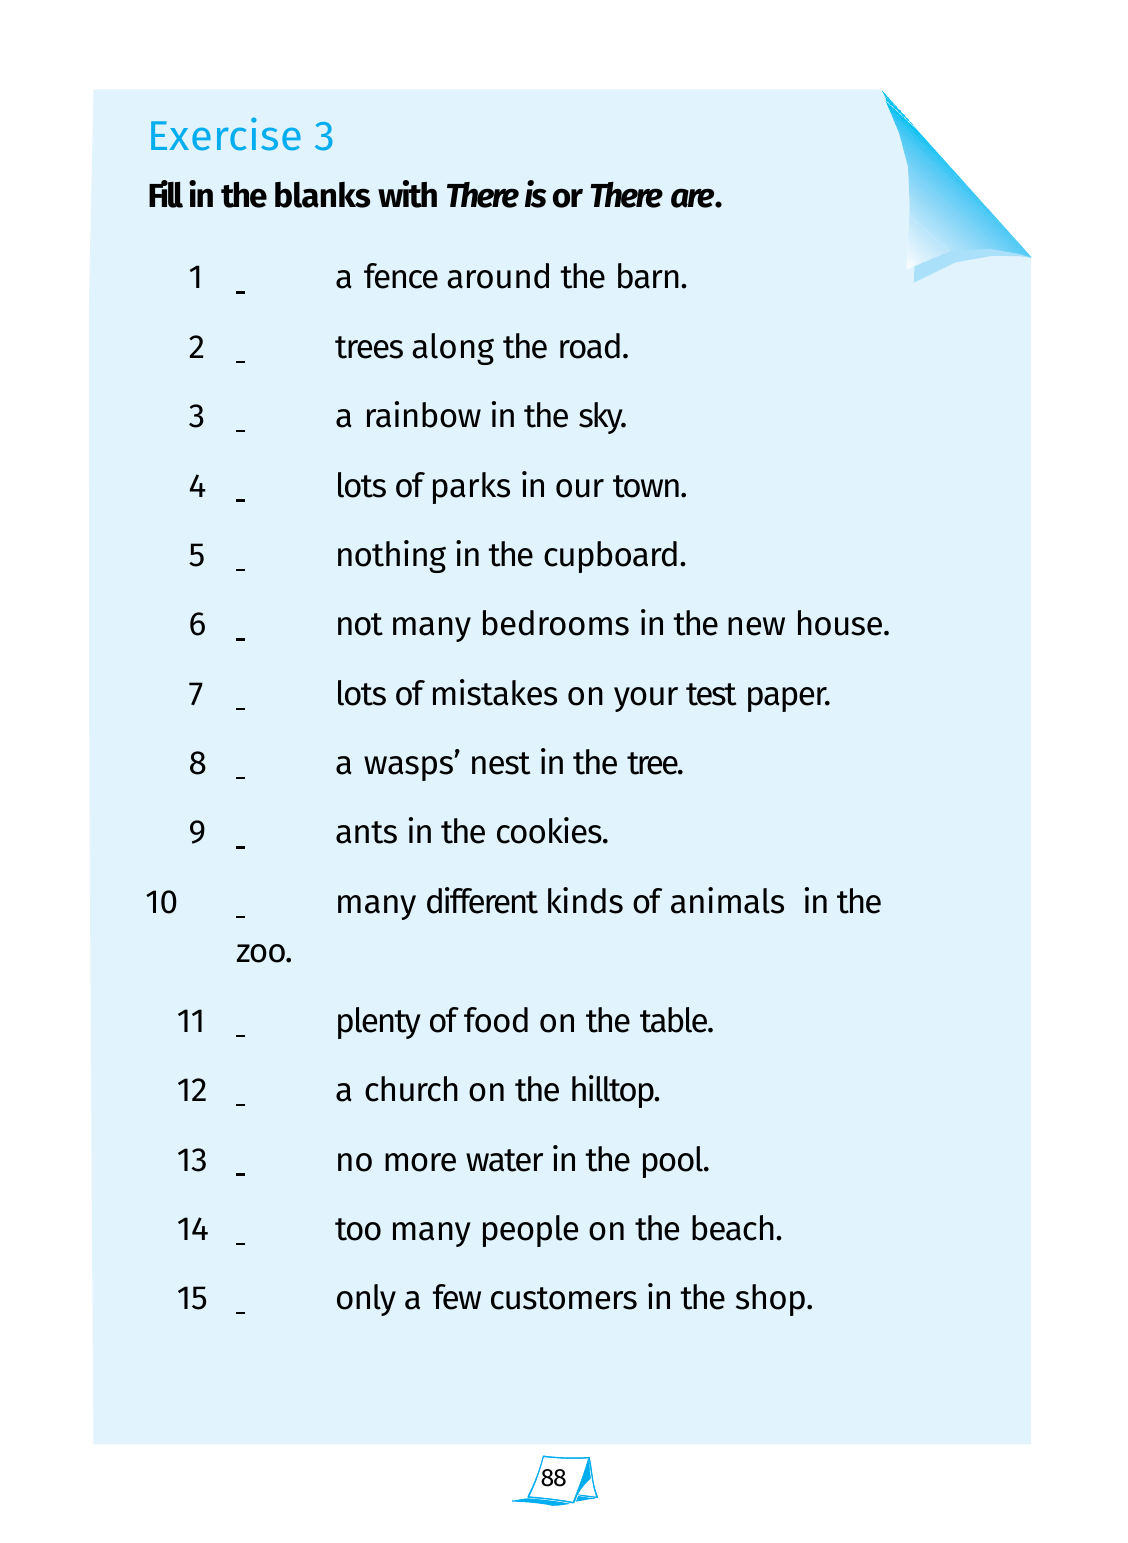

Exercise 3
Fill in the blanks with There is or There are.

 	 a fence around the barn.
 	 trees along the road.
 	 a rainbow in the sky.
 	 lots of parks in our town.
 	 nothing in the cupboard.
 	 not many bedrooms in the new house.
 	 lots of mistakes on your test paper.
 	 a wasps’ nest in the tree.
 	 ants in the cookies.
 	 many different kinds of animals  in the zoo.
 	 plenty of food on the table.
 	 a church on the hilltop.
 	 no more water in the pool.
 	 too many people on the beach.
 	 only a few customers in the shop.

88